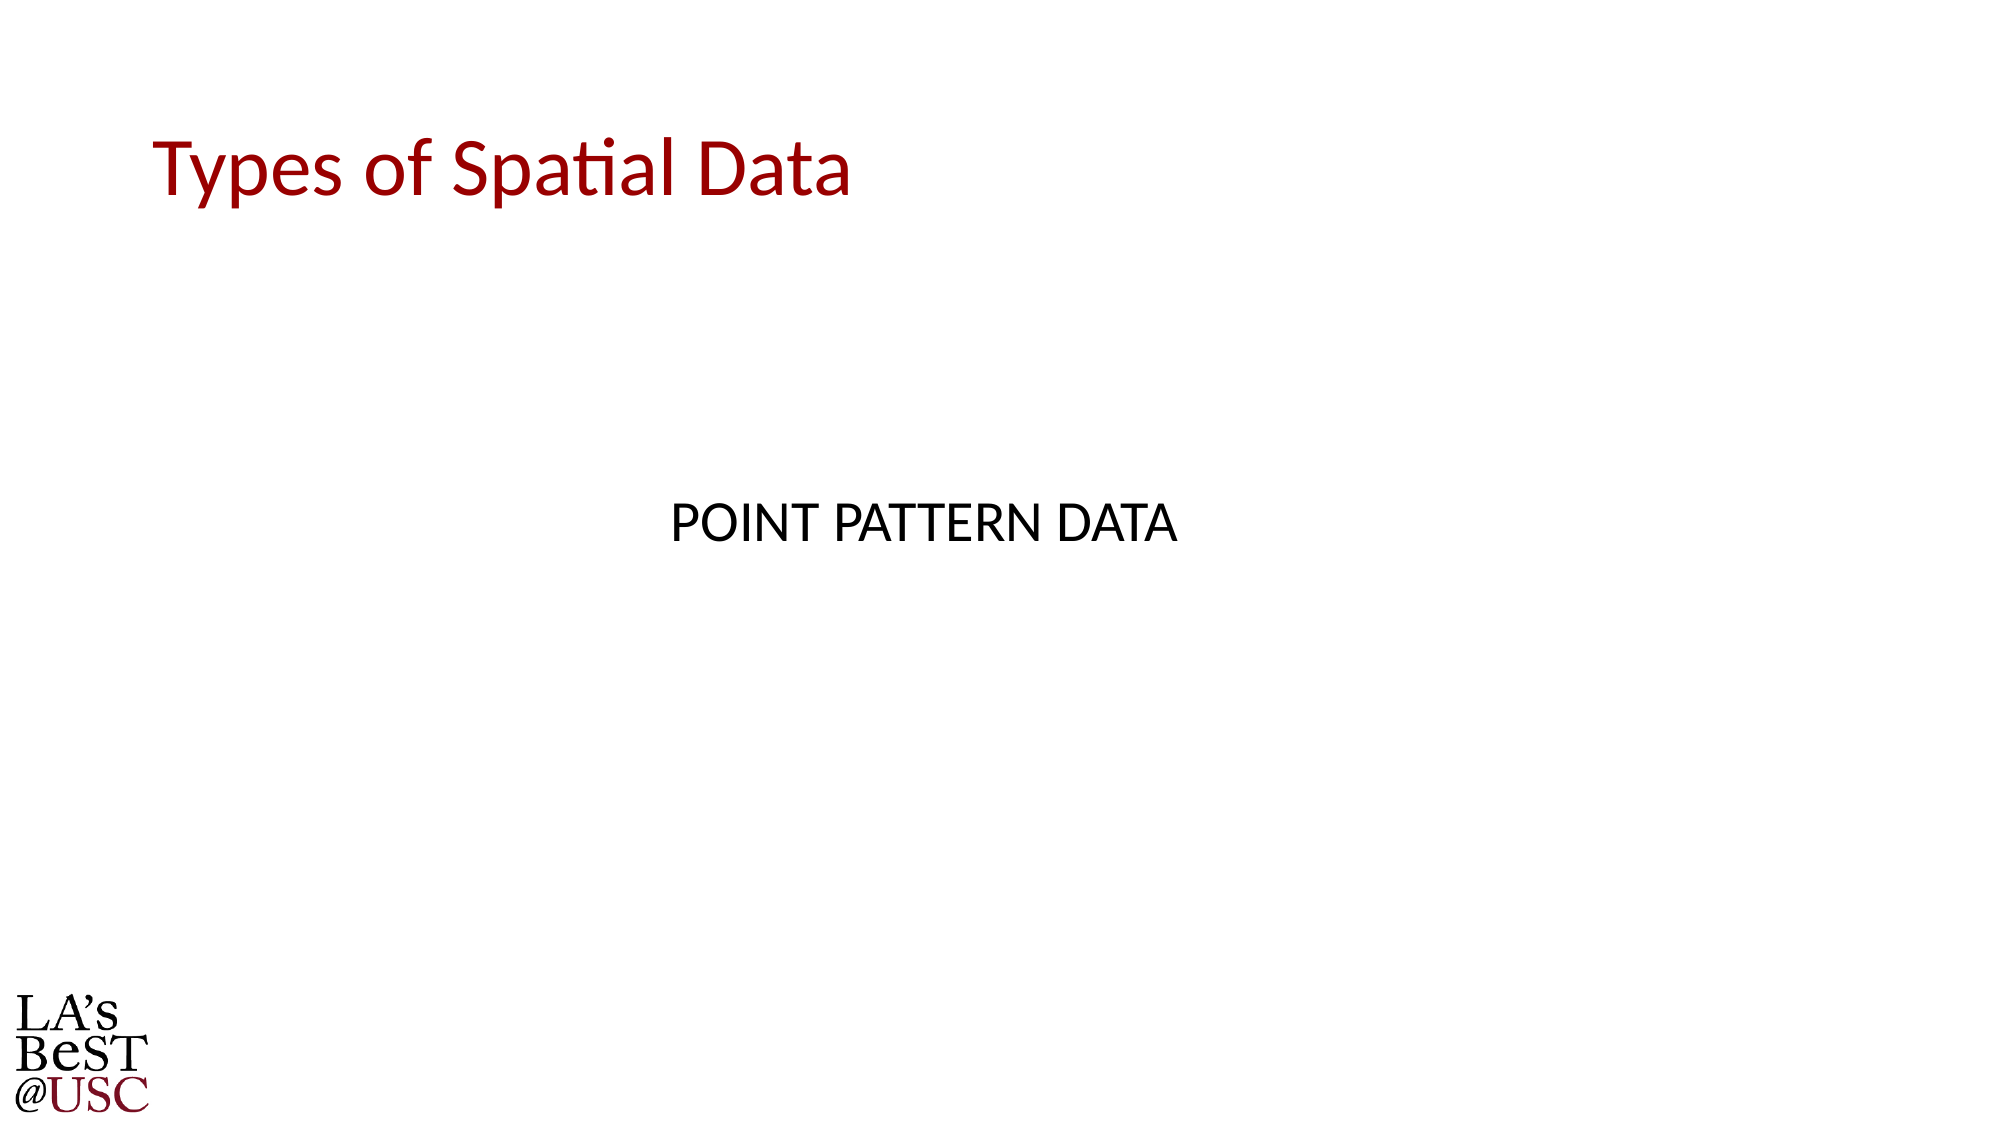

# Types of Spatial Data
POINT PATTERN DATA